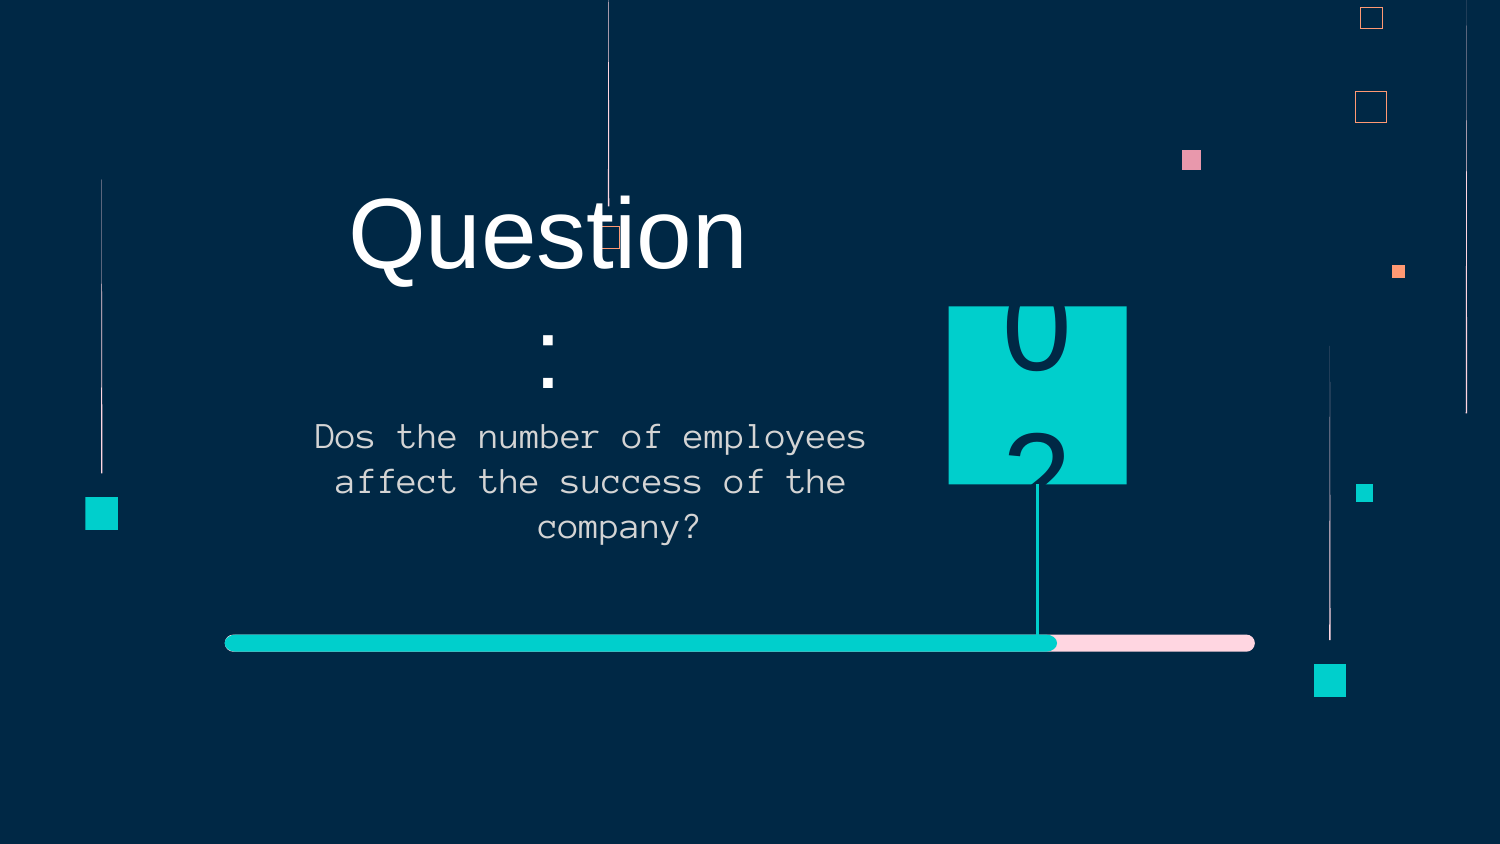

# Question:

02
Dos the number of employees
affect the success of the company?